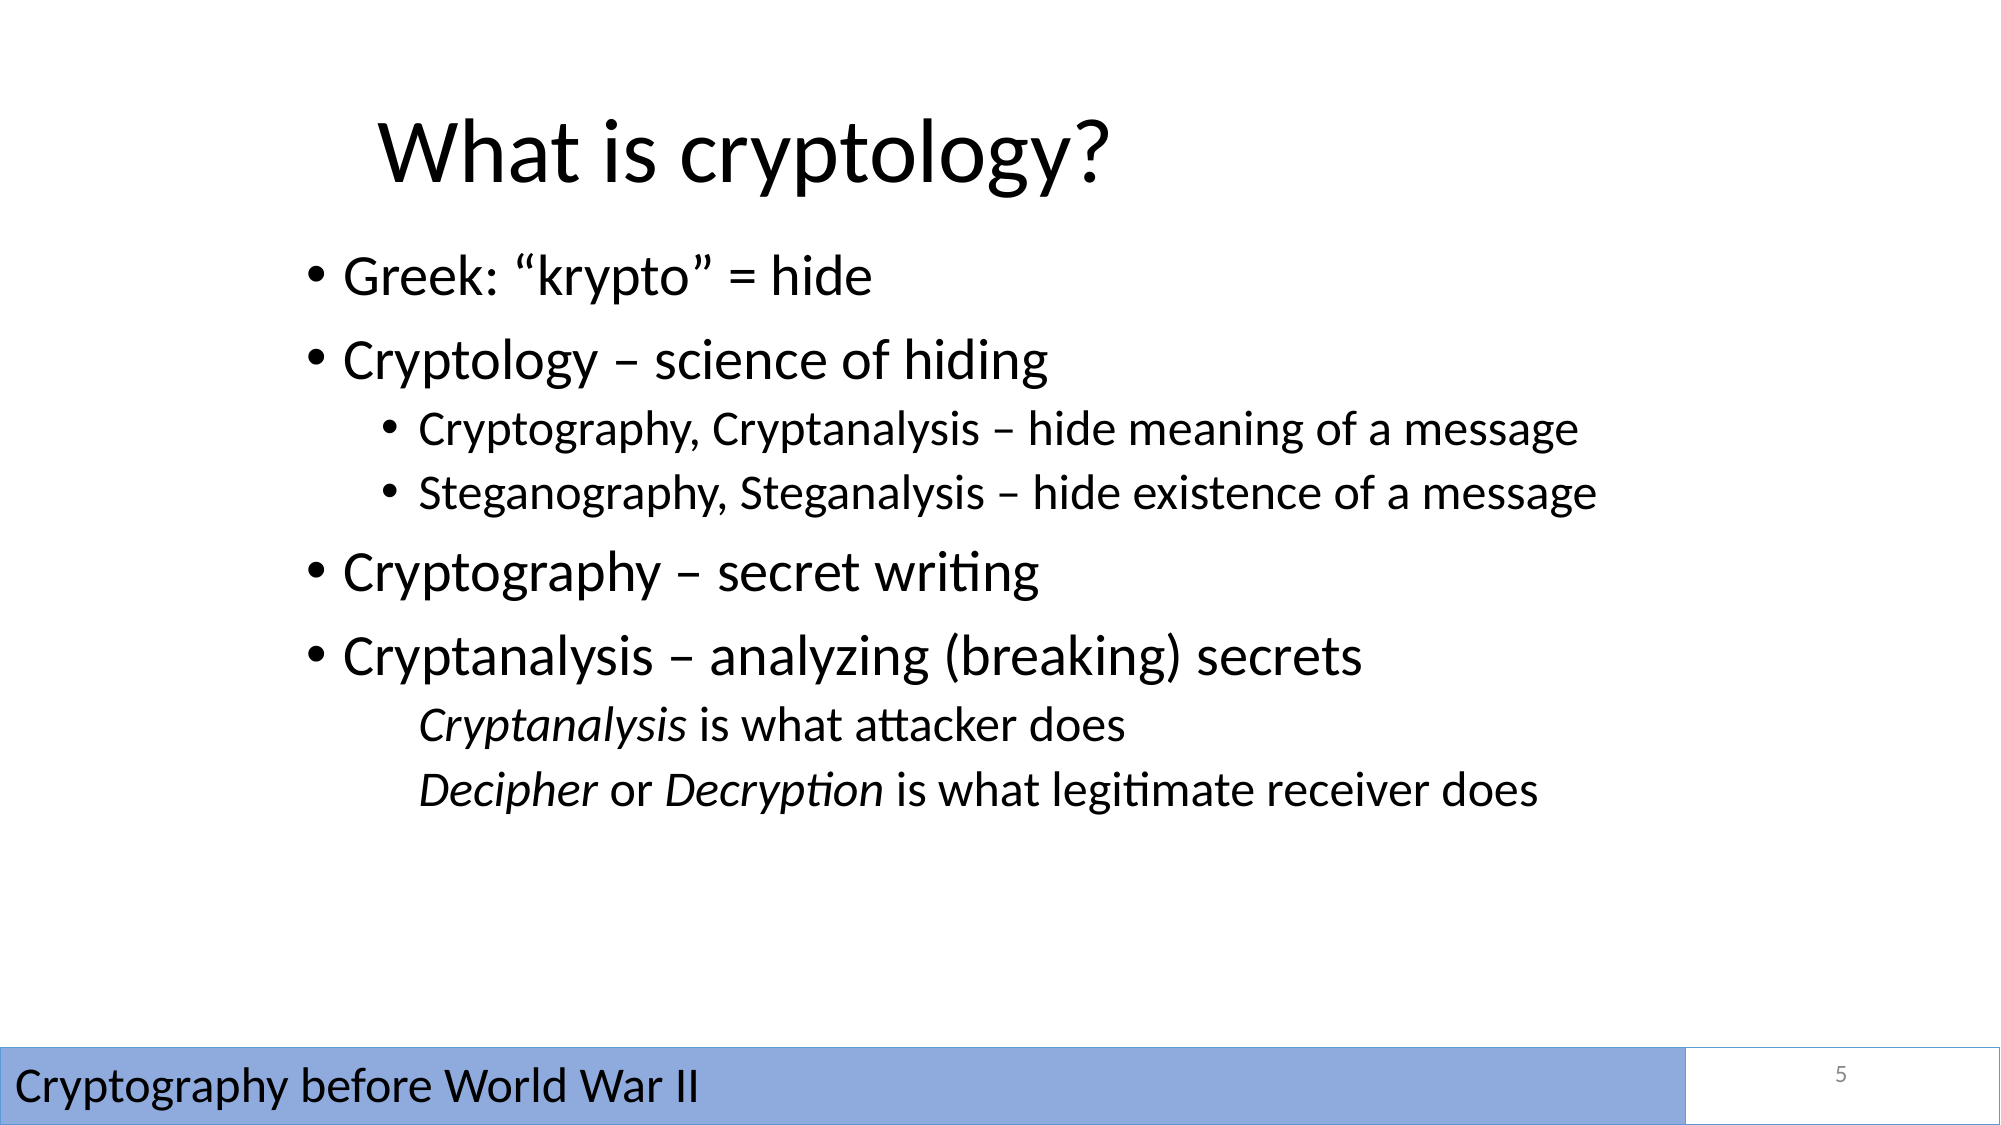

# What is cryptology?
Greek: “krypto” = hide
Cryptology – science of hiding
Cryptography, Cryptanalysis – hide meaning of a message
Steganography, Steganalysis – hide existence of a message
Cryptography – secret writing
Cryptanalysis – analyzing (breaking) secrets
	Cryptanalysis is what attacker does
	Decipher or Decryption is what legitimate receiver does
5
Cryptography before World War II